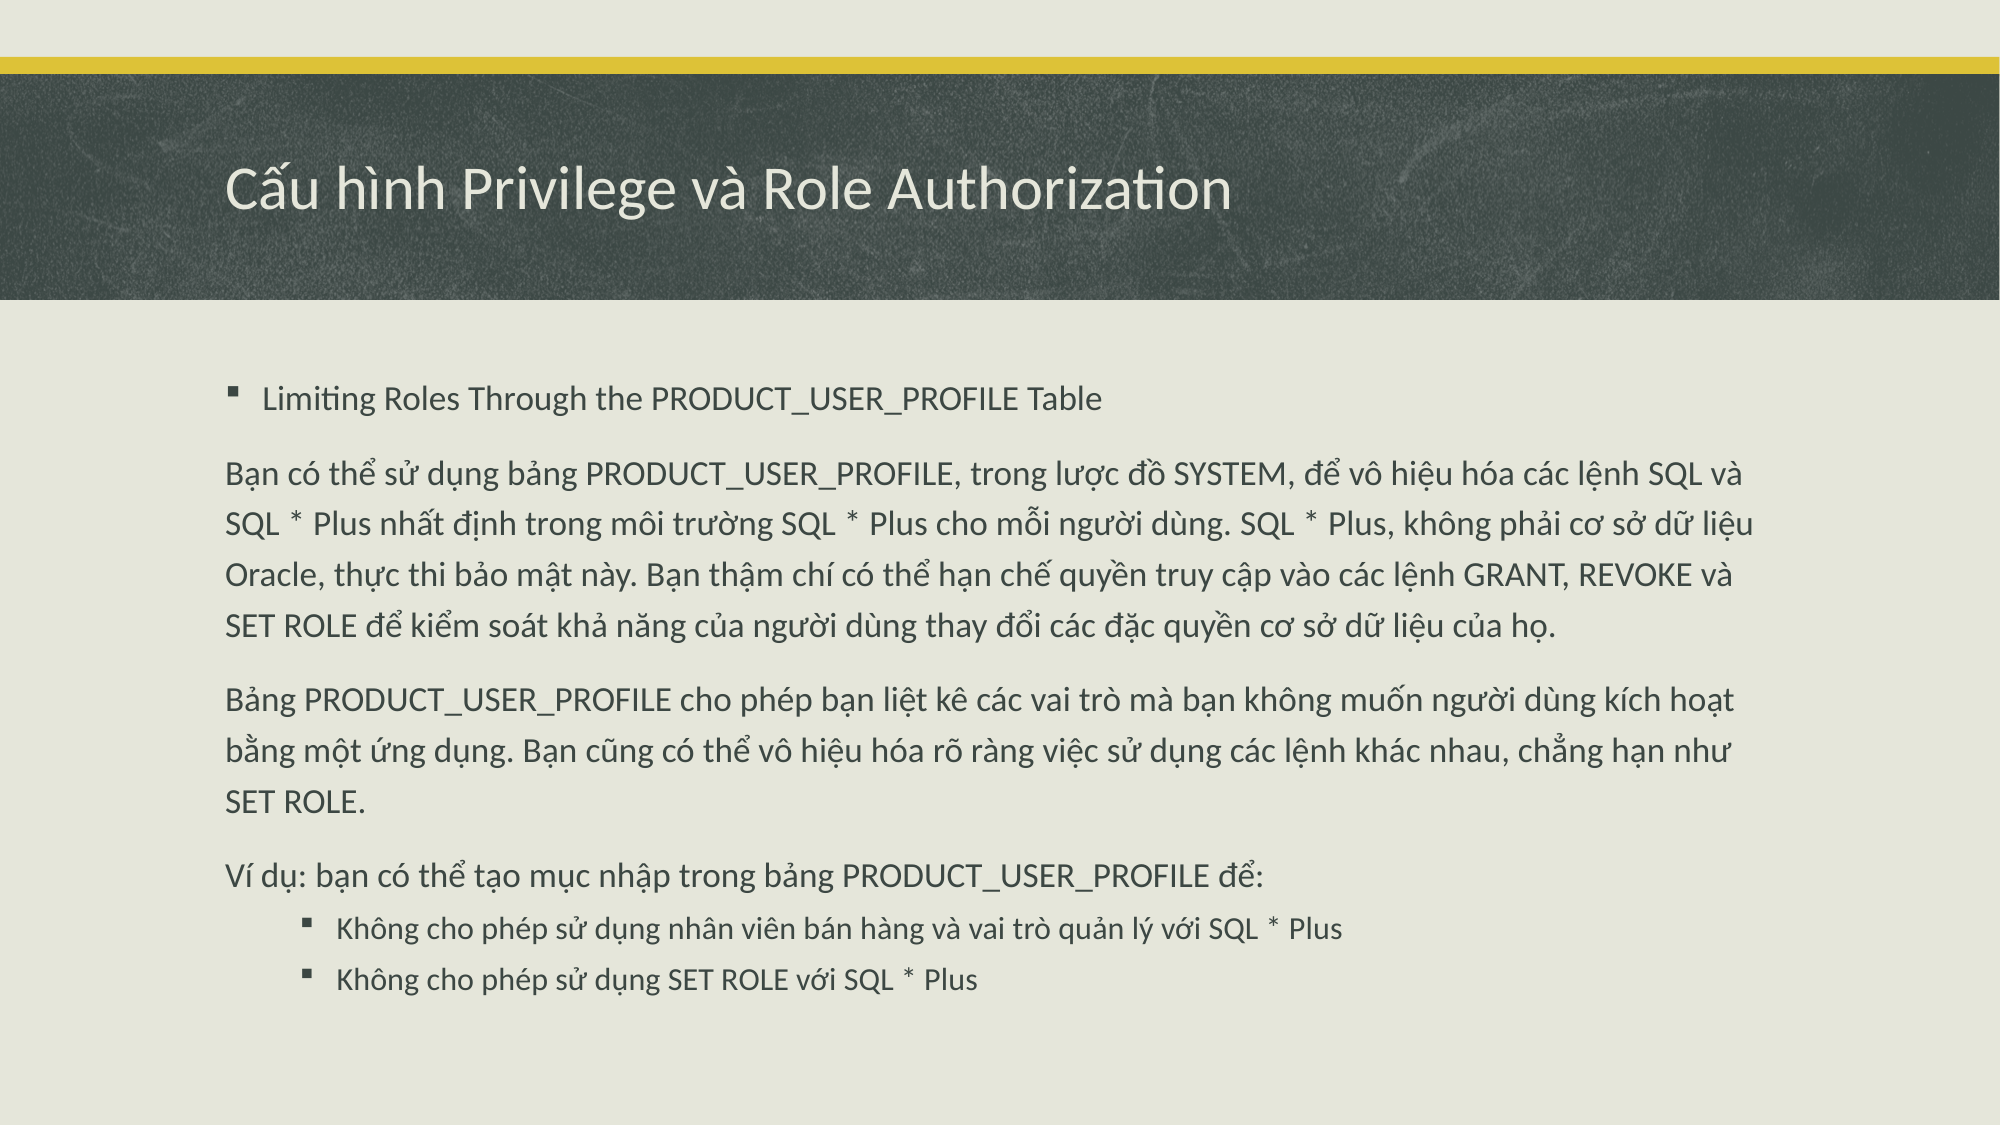

# Cấu hình Privilege và Role Authorization
Limiting Roles Through the PRODUCT_USER_PROFILE Table
Bạn có thể sử dụng bảng PRODUCT_USER_PROFILE, trong lược đồ SYSTEM, để vô hiệu hóa các lệnh SQL và SQL * Plus nhất định trong môi trường SQL * Plus cho mỗi người dùng. SQL * Plus, không phải cơ sở dữ liệu Oracle, thực thi bảo mật này. Bạn thậm chí có thể hạn chế quyền truy cập vào các lệnh GRANT, REVOKE và SET ROLE để kiểm soát khả năng của người dùng thay đổi các đặc quyền cơ sở dữ liệu của họ.
Bảng PRODUCT_USER_PROFILE cho phép bạn liệt kê các vai trò mà bạn không muốn người dùng kích hoạt bằng một ứng dụng. Bạn cũng có thể vô hiệu hóa rõ ràng việc sử dụng các lệnh khác nhau, chẳng hạn như SET ROLE.
Ví dụ: bạn có thể tạo mục nhập trong bảng PRODUCT_USER_PROFILE để:
Không cho phép sử dụng nhân viên bán hàng và vai trò quản lý với SQL * Plus
Không cho phép sử dụng SET ROLE với SQL * Plus